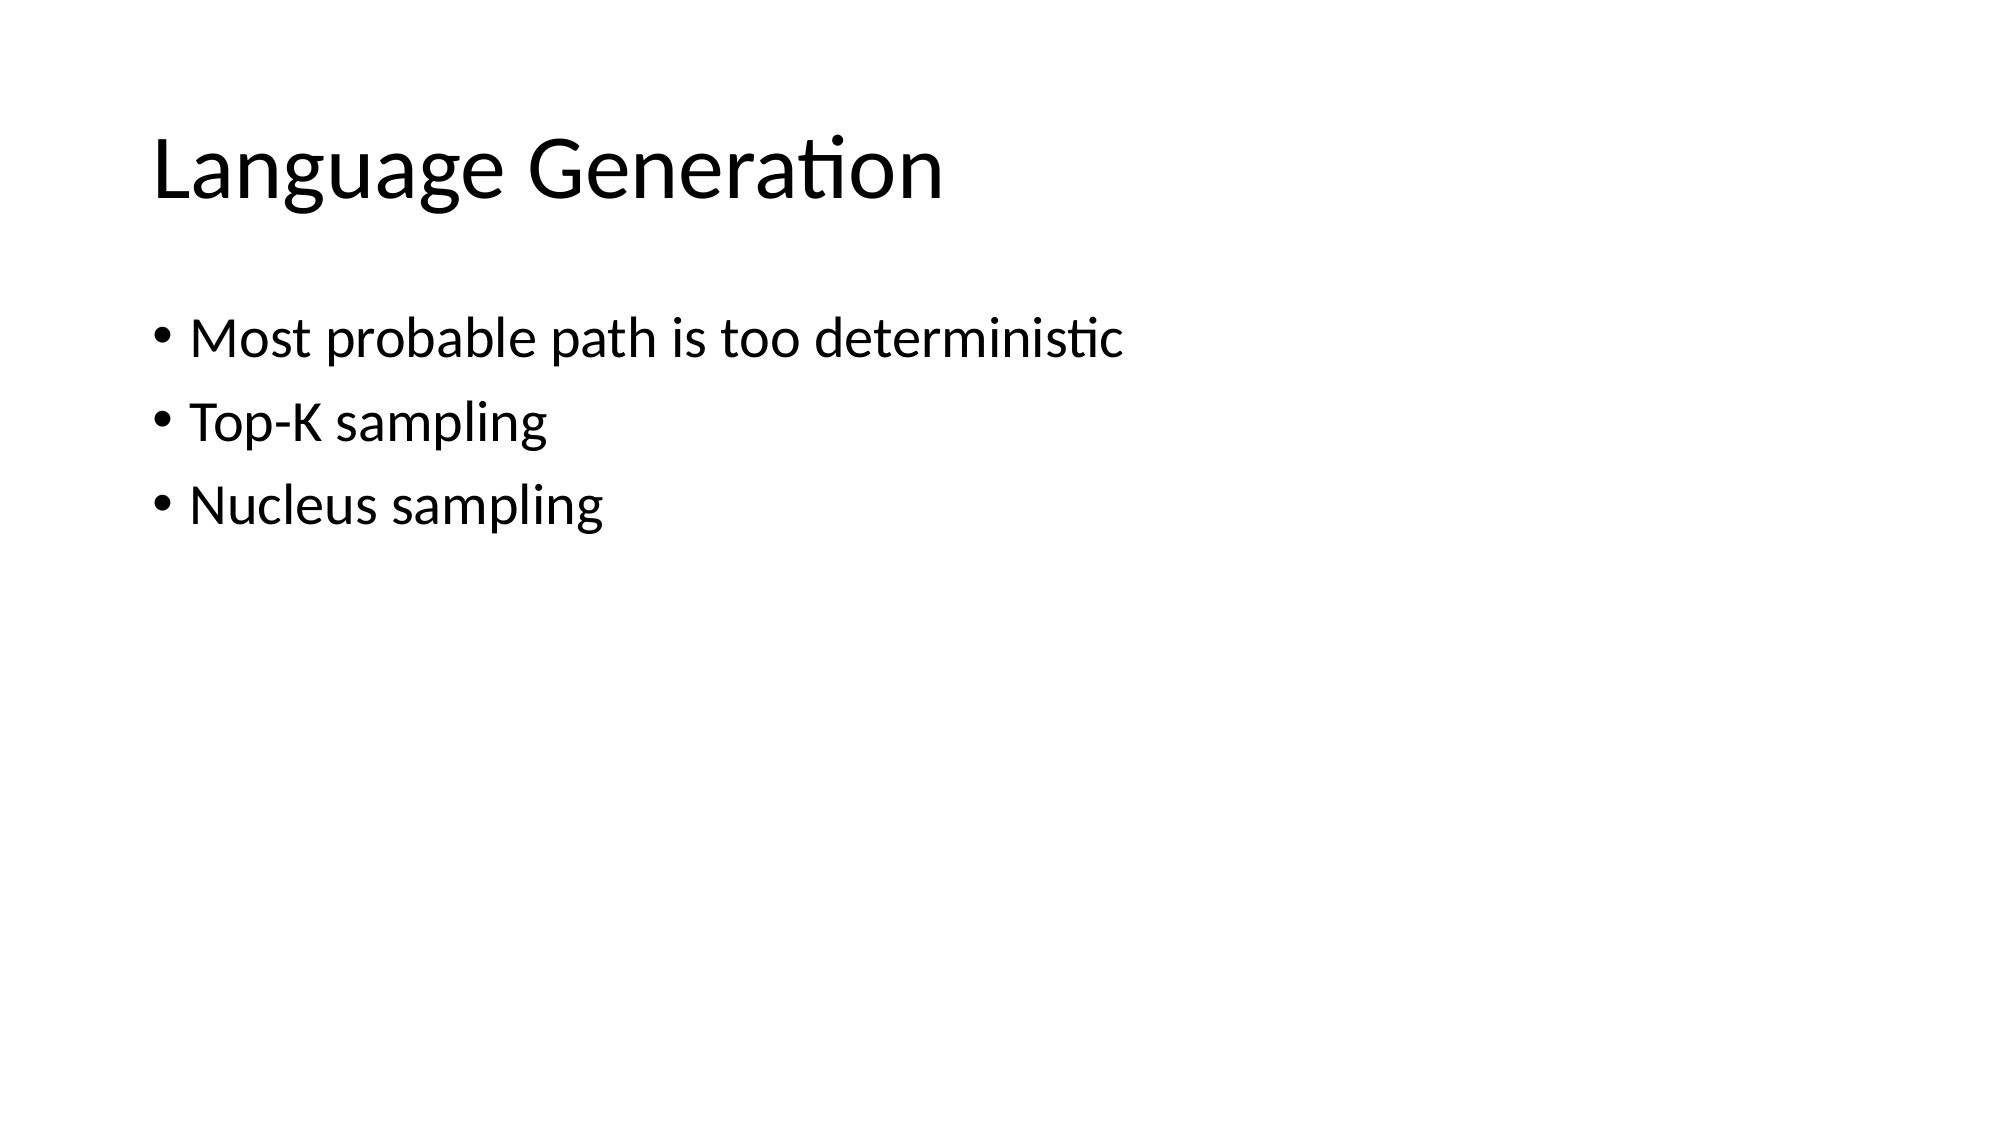

# Language Generation
Most probable path is too deterministic
Top-K sampling
Nucleus sampling